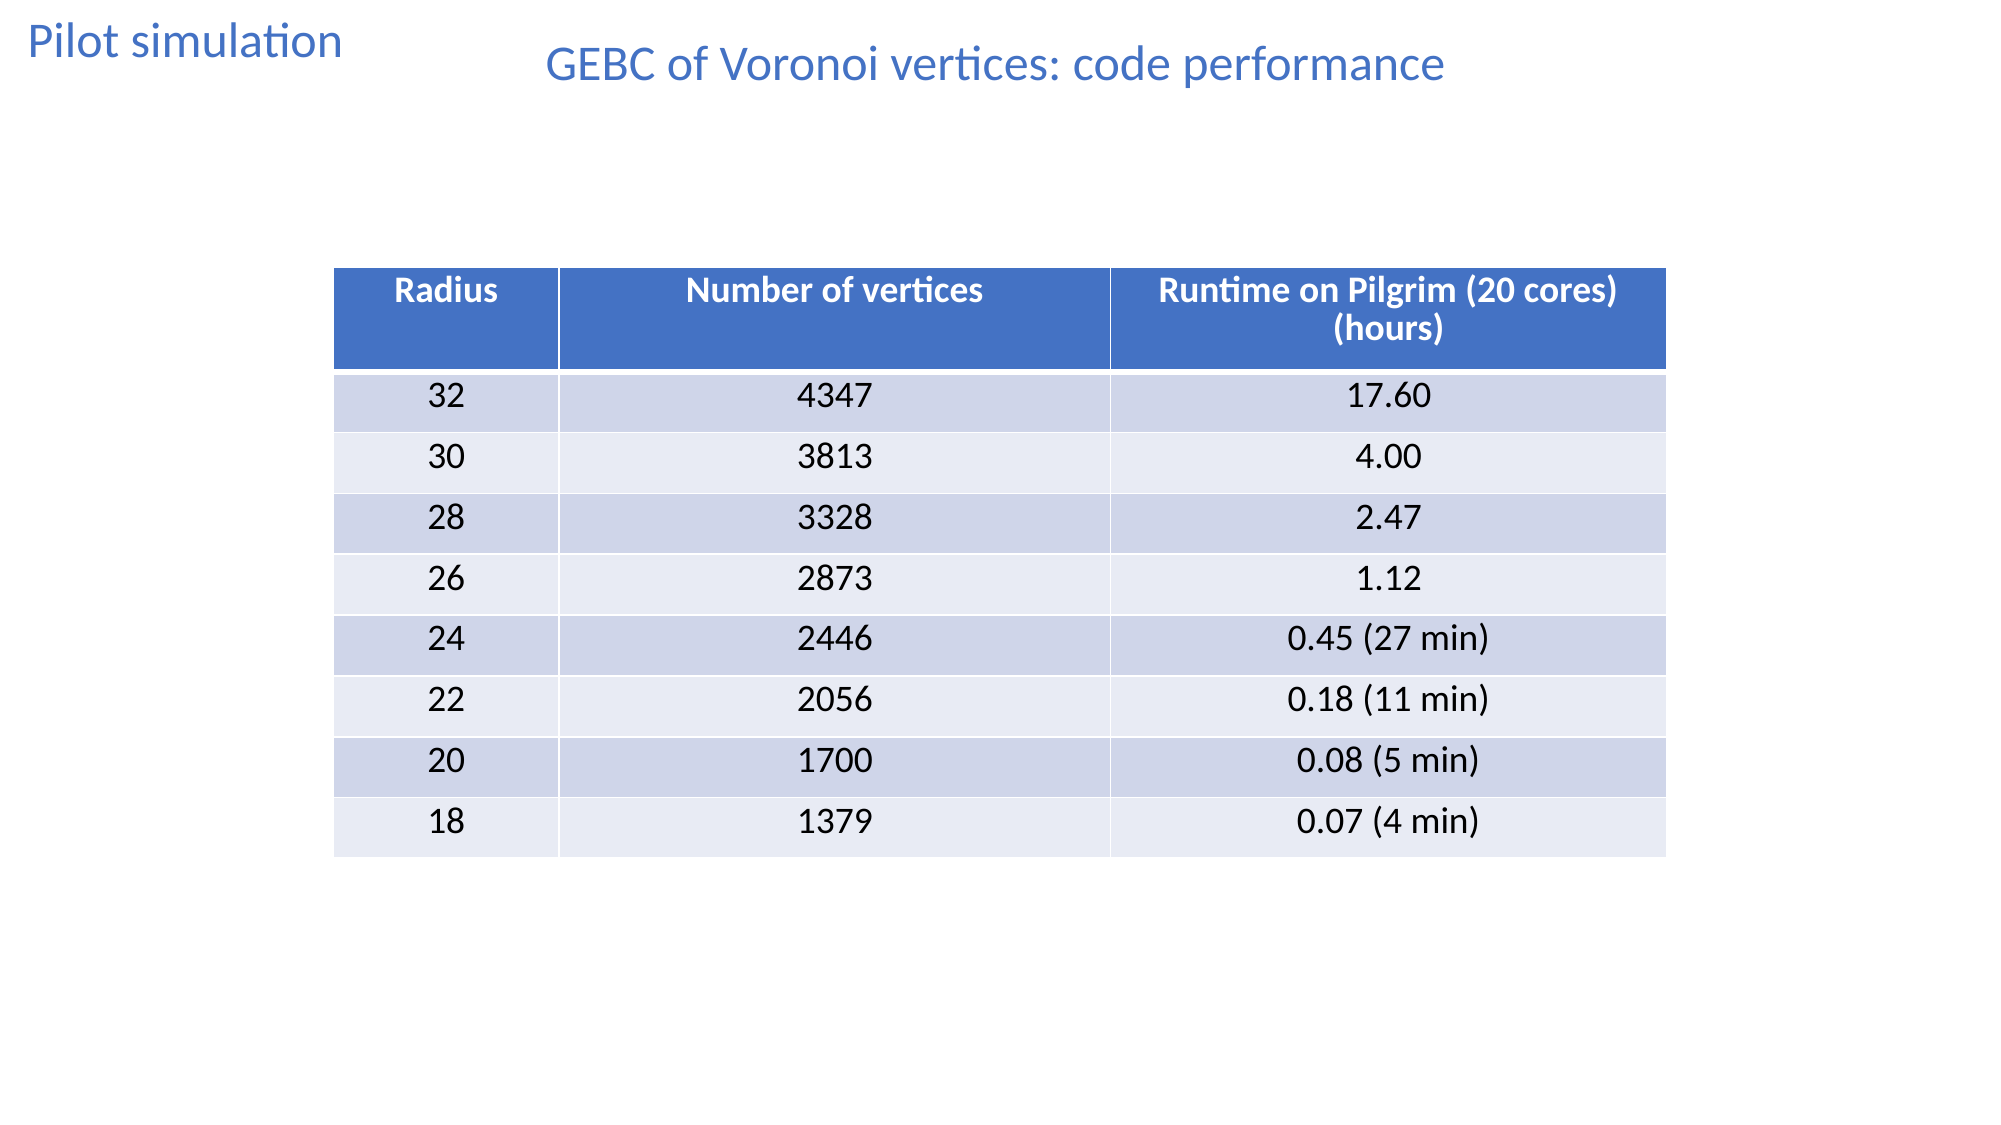

Pilot simulation
GEBC of Voronoi vertices: code performance
| Radius | Number of vertices | Runtime on Pilgrim (20 cores) (hours) |
| --- | --- | --- |
| 32 | 4347 | 17.60 |
| 30 | 3813 | 4.00 |
| 28 | 3328 | 2.47 |
| 26 | 2873 | 1.12 |
| 24 | 2446 | 0.45 (27 min) |
| 22 | 2056 | 0.18 (11 min) |
| 20 | 1700 | 0.08 (5 min) |
| 18 | 1379 | 0.07 (4 min) |